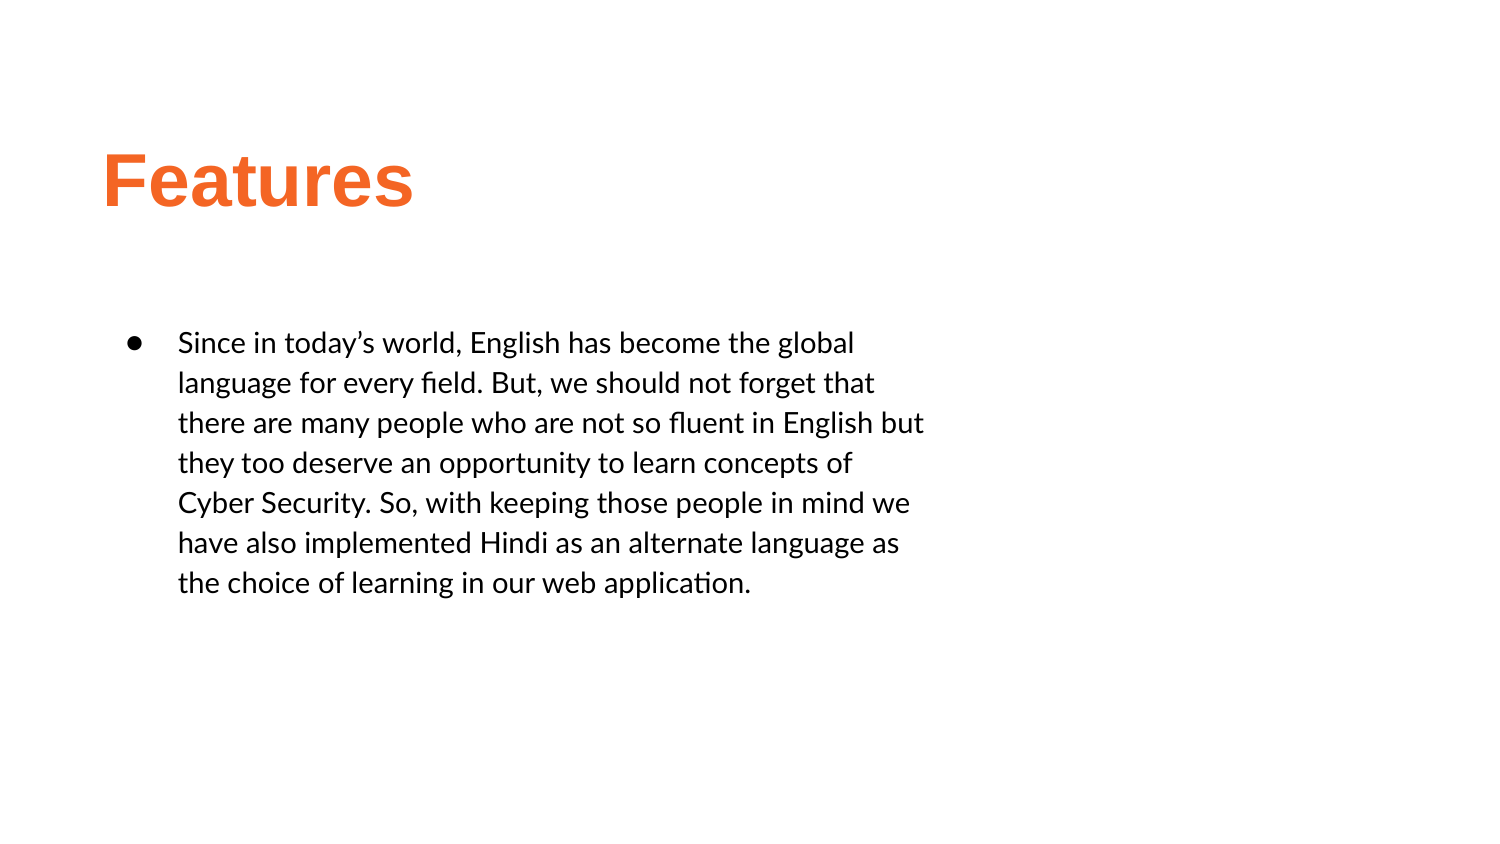

Features
Since in today’s world, English has become the global language for every field. But, we should not forget that there are many people who are not so fluent in English but they too deserve an opportunity to learn concepts of Cyber Security. So, with keeping those people in mind we have also implemented Hindi as an alternate language as the choice of learning in our web application.